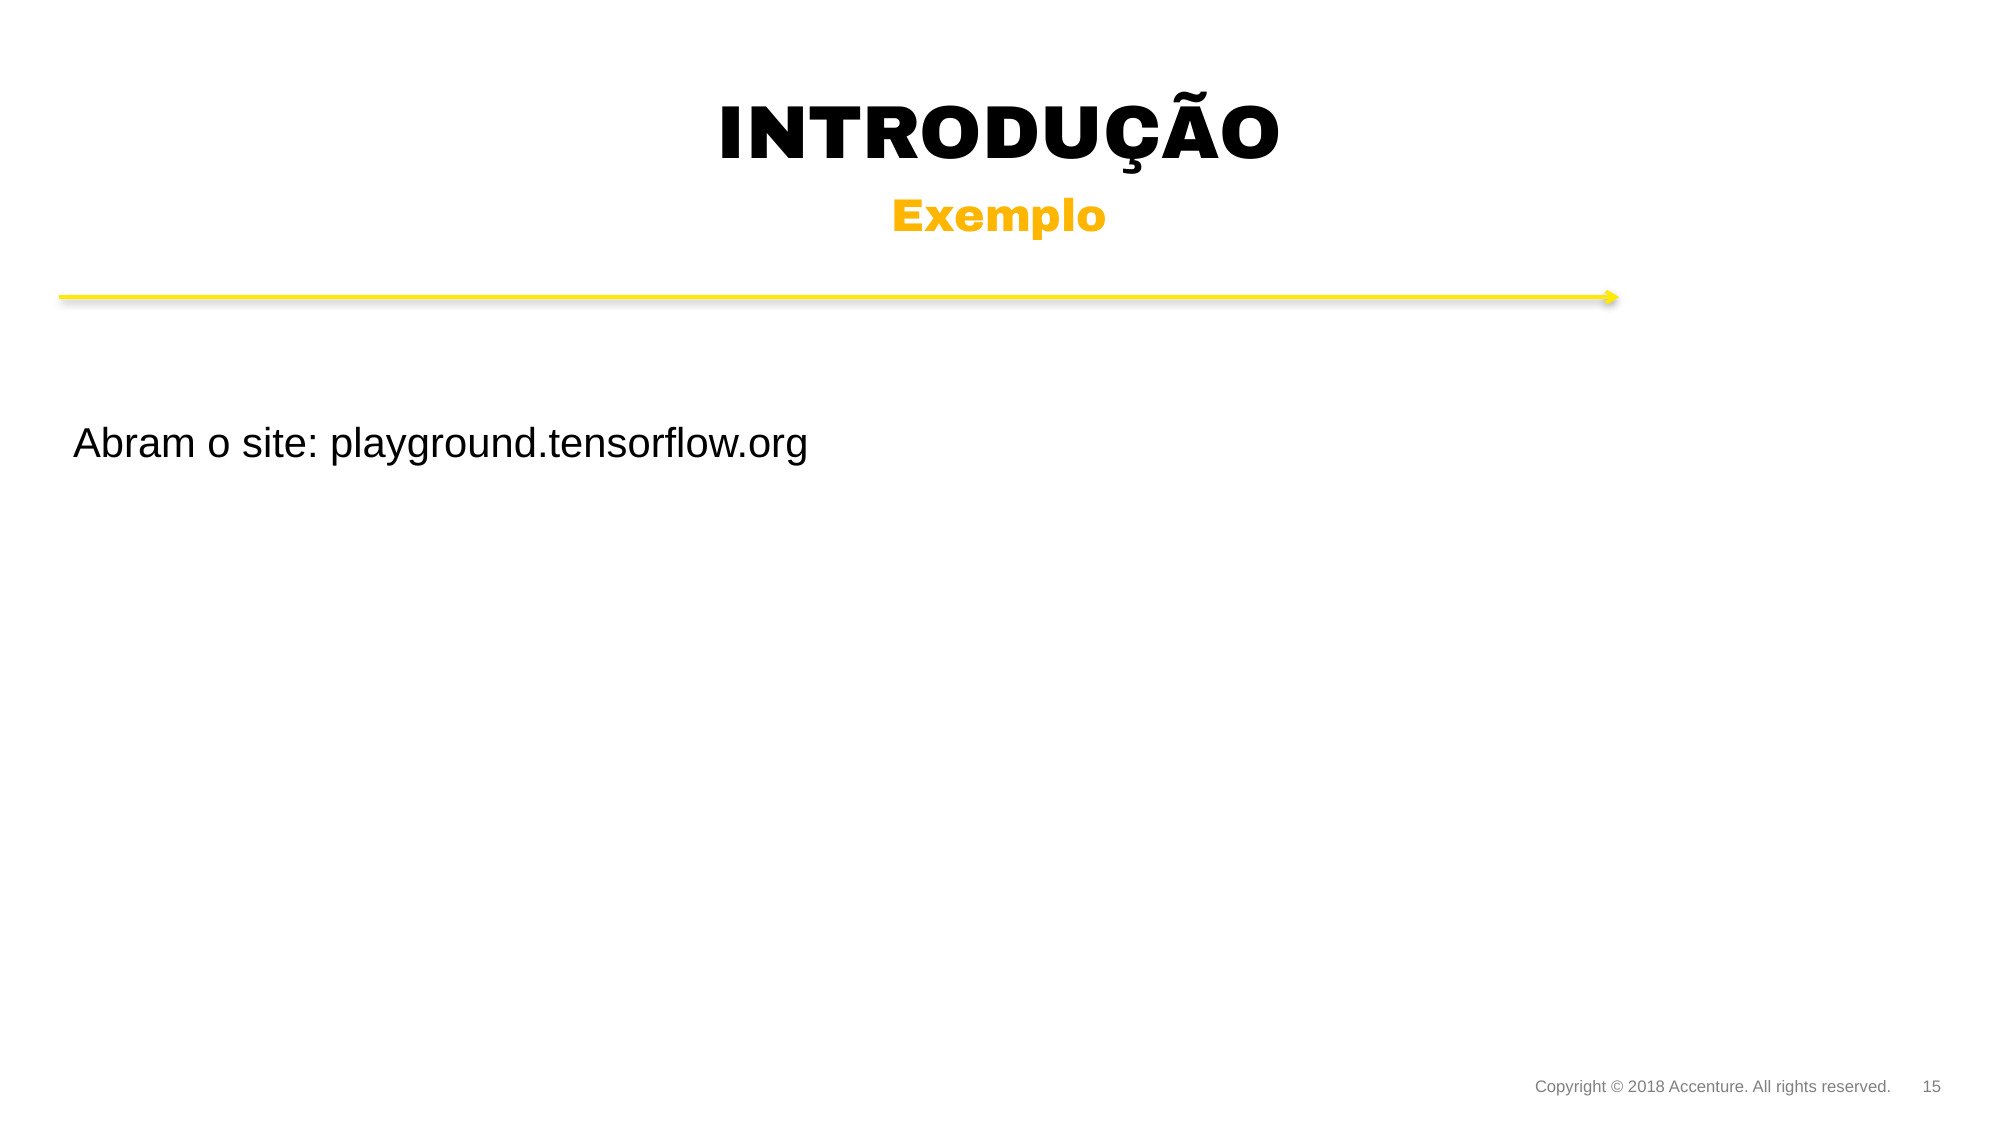

# introdução
Exemplo
Abram o site: playground.tensorflow.org
Copyright © 2018 Accenture. All rights reserved.
15